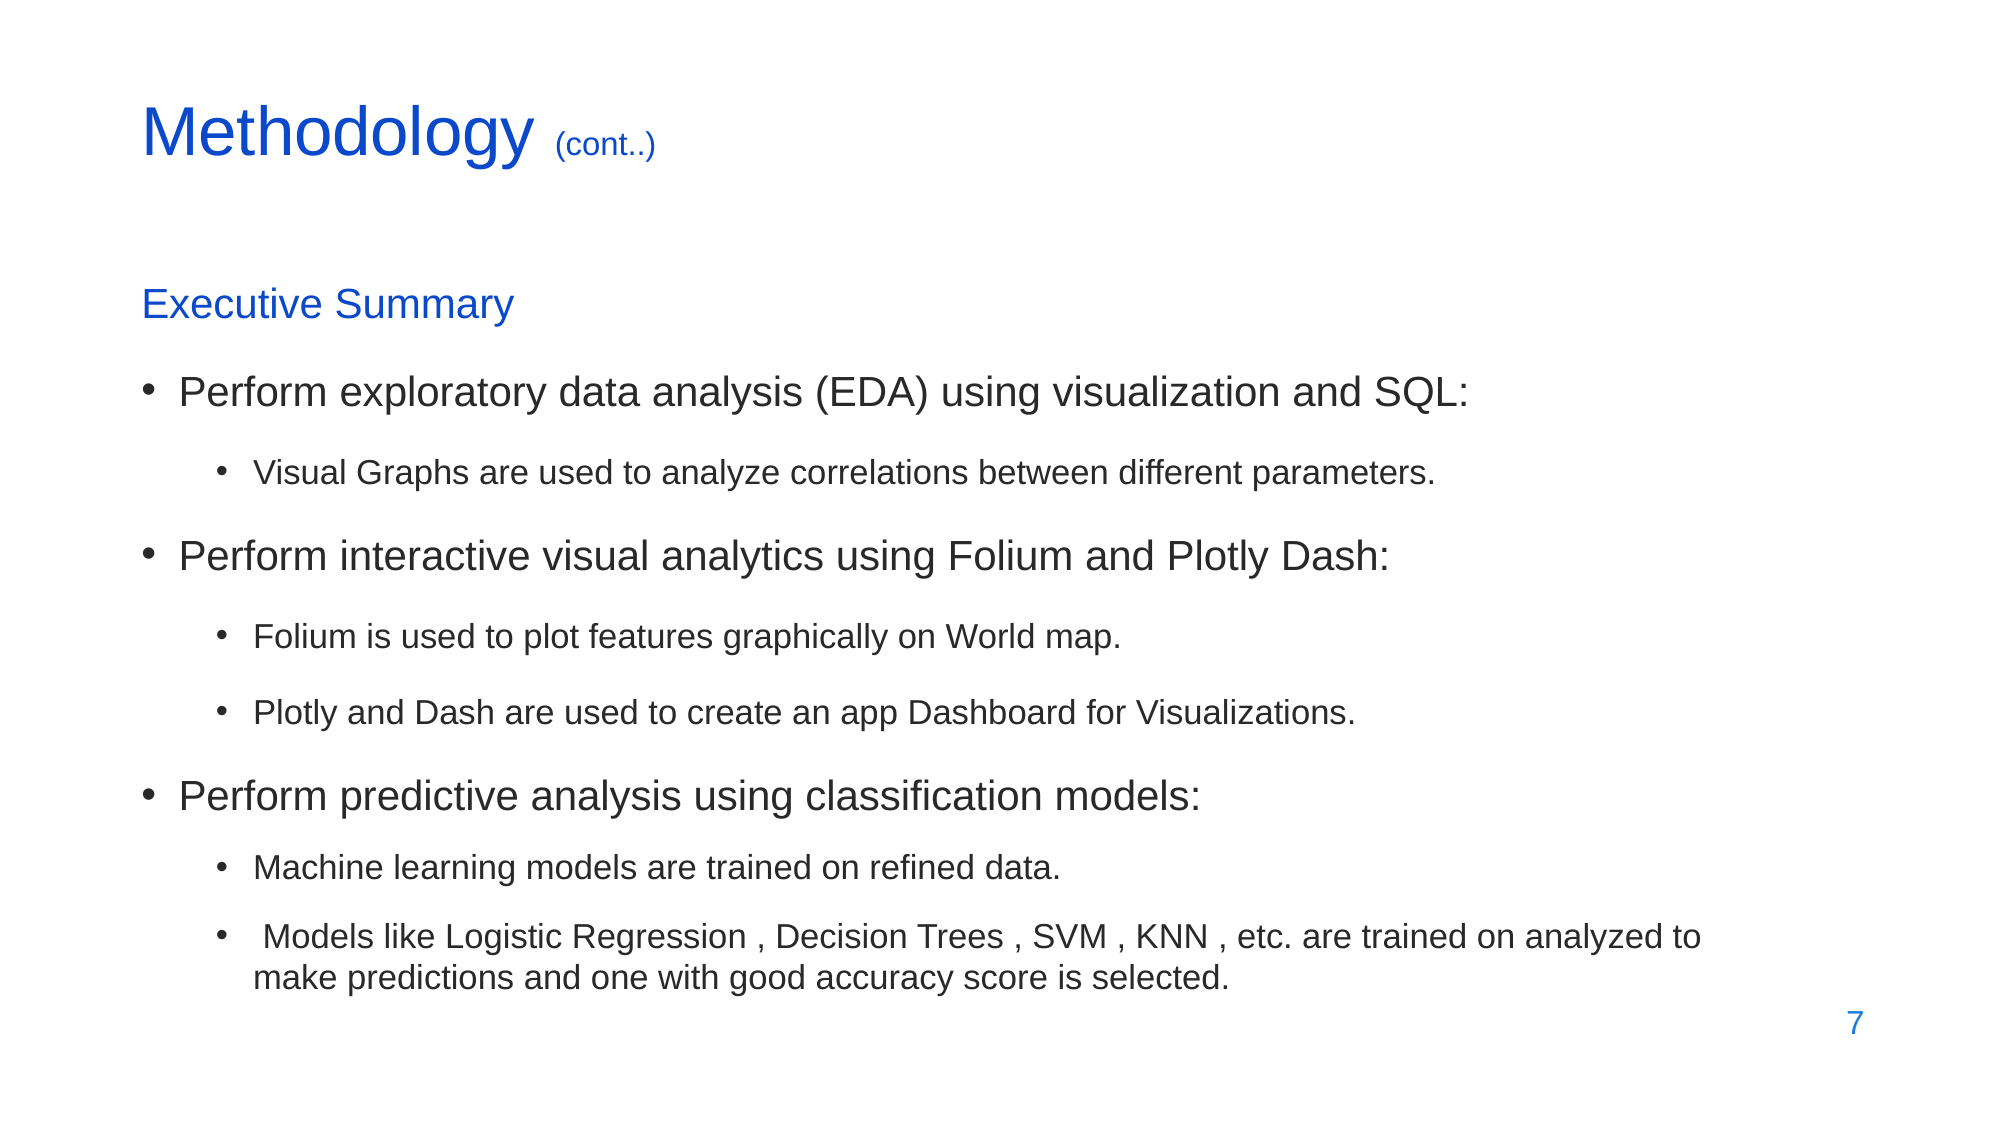

Methodology (cont..)
Executive Summary
Perform exploratory data analysis (EDA) using visualization and SQL:
Visual Graphs are used to analyze correlations between different parameters.
Perform interactive visual analytics using Folium and Plotly Dash:
Folium is used to plot features graphically on World map.
Plotly and Dash are used to create an app Dashboard for Visualizations.
Perform predictive analysis using classification models:
Machine learning models are trained on refined data.
 Models like Logistic Regression , Decision Trees , SVM , KNN , etc. are trained on analyzed to make predictions and one with good accuracy score is selected.
7